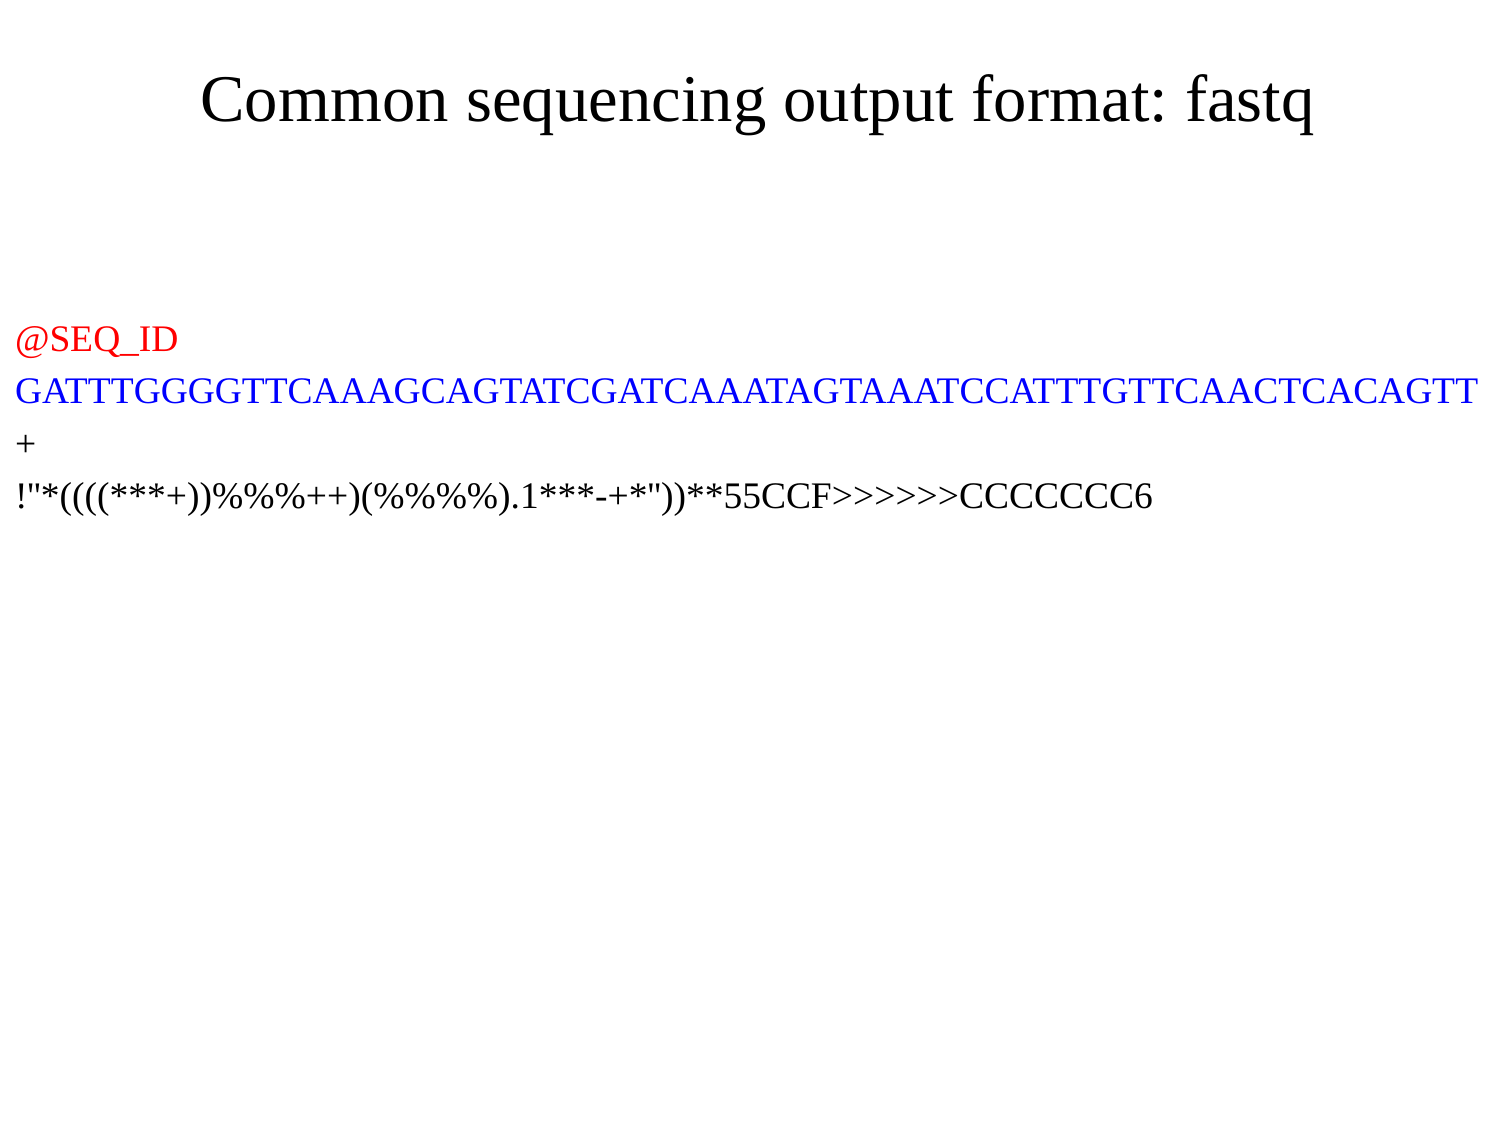

# Common sequencing output format: fastq
@SEQ_ID
GATTTGGGGTTCAAAGCAGTATCGATCAAATAGTAAATCCATTTGTTCAACTCACAGTT
+
!''*((((***+))%%%++)(%%%%).1***-+*''))**55CCF>>>>>>CCCCCCC6